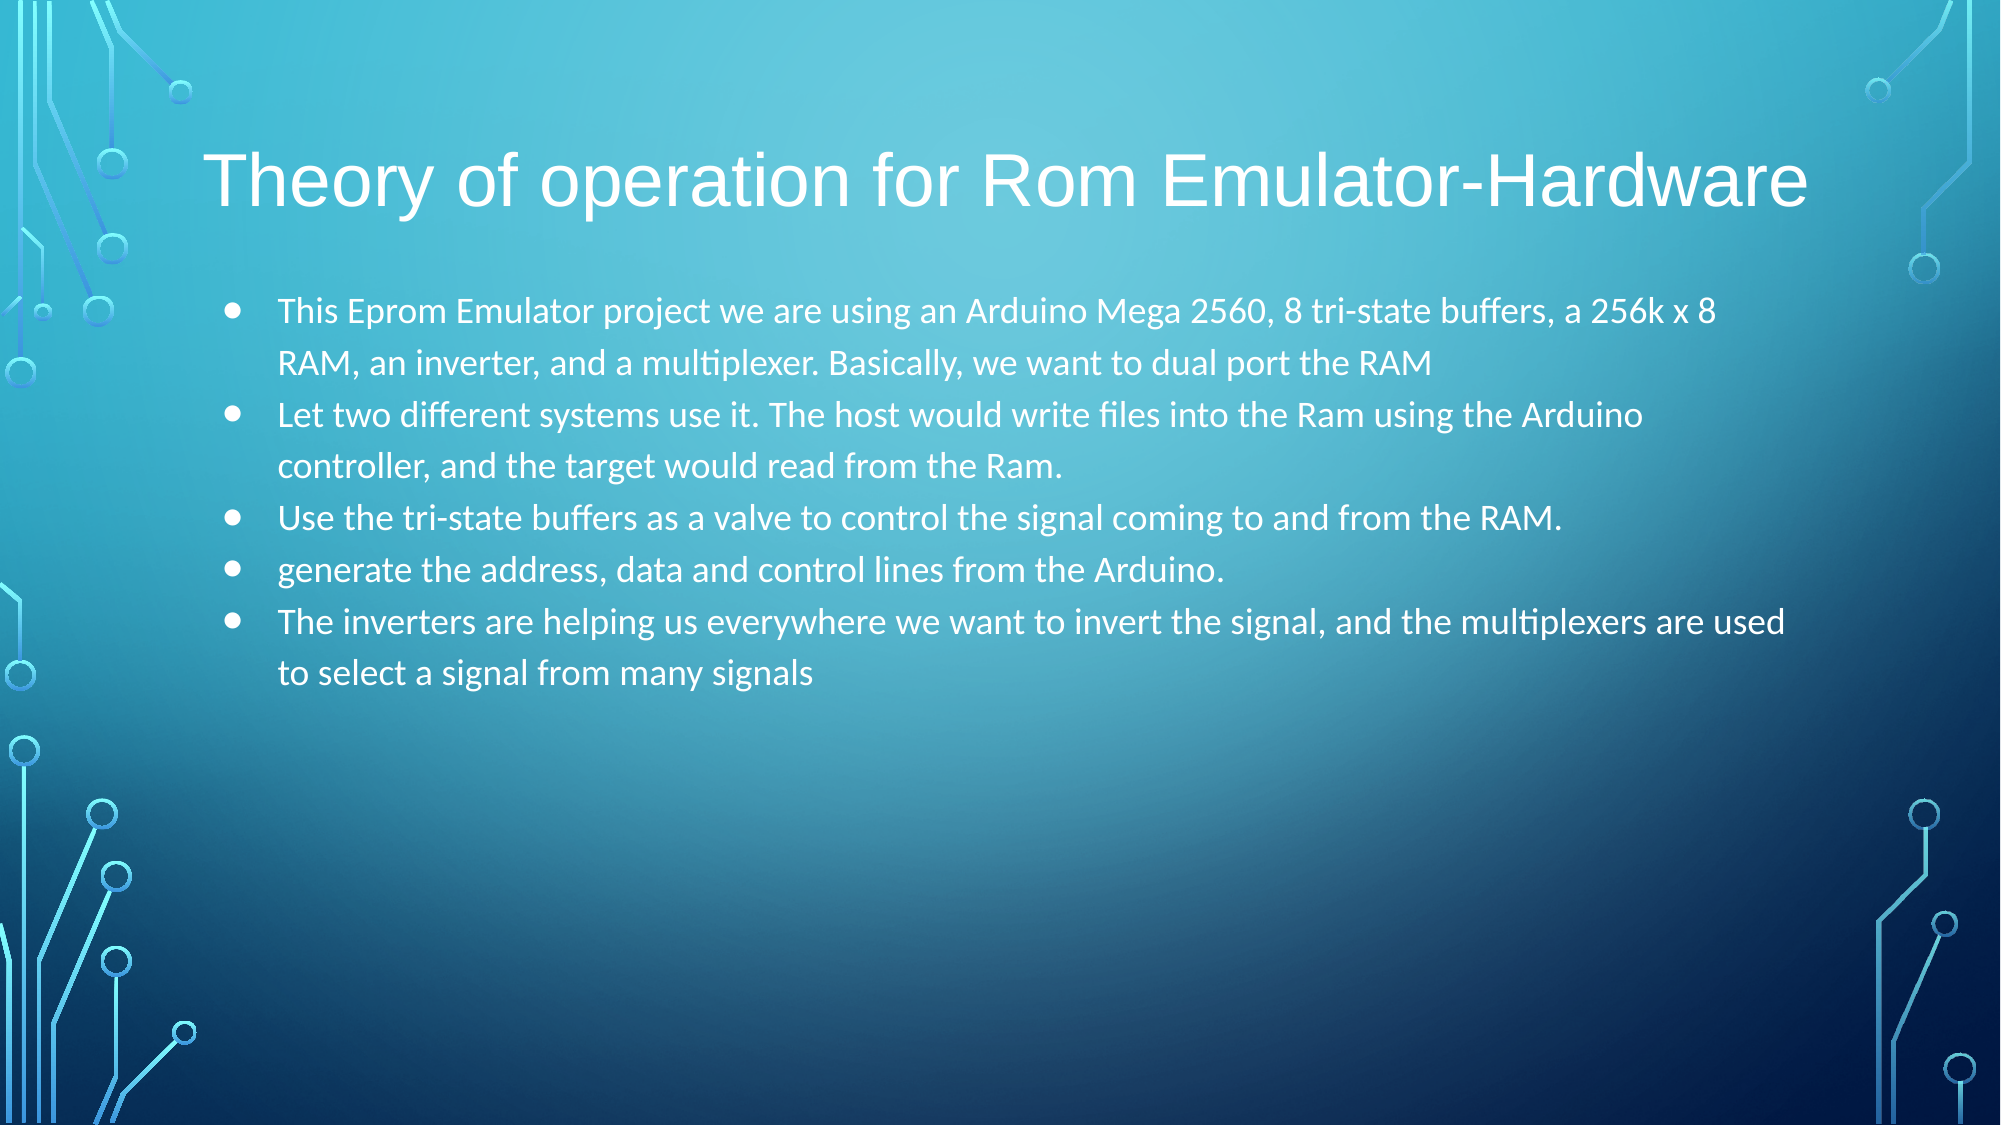

# Theory of operation for Rom Emulator-Hardware

This Eprom Emulator project we are using an Arduino Mega 2560, 8 tri-state buffers, a 256k x 8 RAM, an inverter, and a multiplexer. Basically, we want to dual port the RAM
Let two different systems use it. The host would write files into the Ram using the Arduino controller, and the target would read from the Ram.
Use the tri-state buffers as a valve to control the signal coming to and from the RAM.
generate the address, data and control lines from the Arduino.
The inverters are helping us everywhere we want to invert the signal, and the multiplexers are used to select a signal from many signals